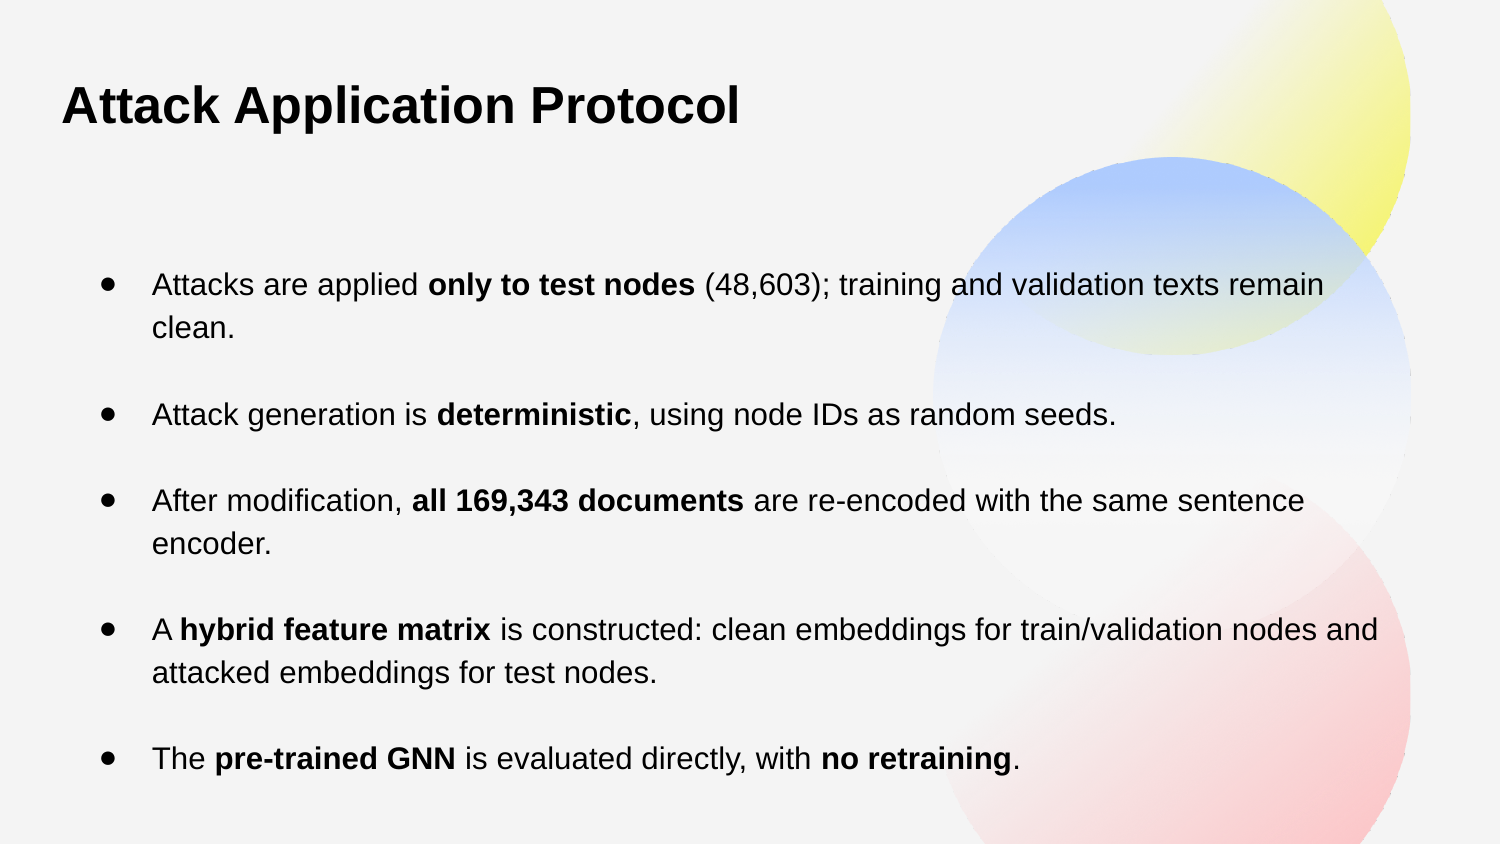

Attack Application Protocol

Attacks are applied only to test nodes (48,603); training and validation texts remain clean.
Attack generation is deterministic, using node IDs as random seeds.
After modification, all 169,343 documents are re-encoded with the same sentence encoder.
A hybrid feature matrix is constructed: clean embeddings for train/validation nodes and attacked embeddings for test nodes.
The pre-trained GNN is evaluated directly, with no retraining.